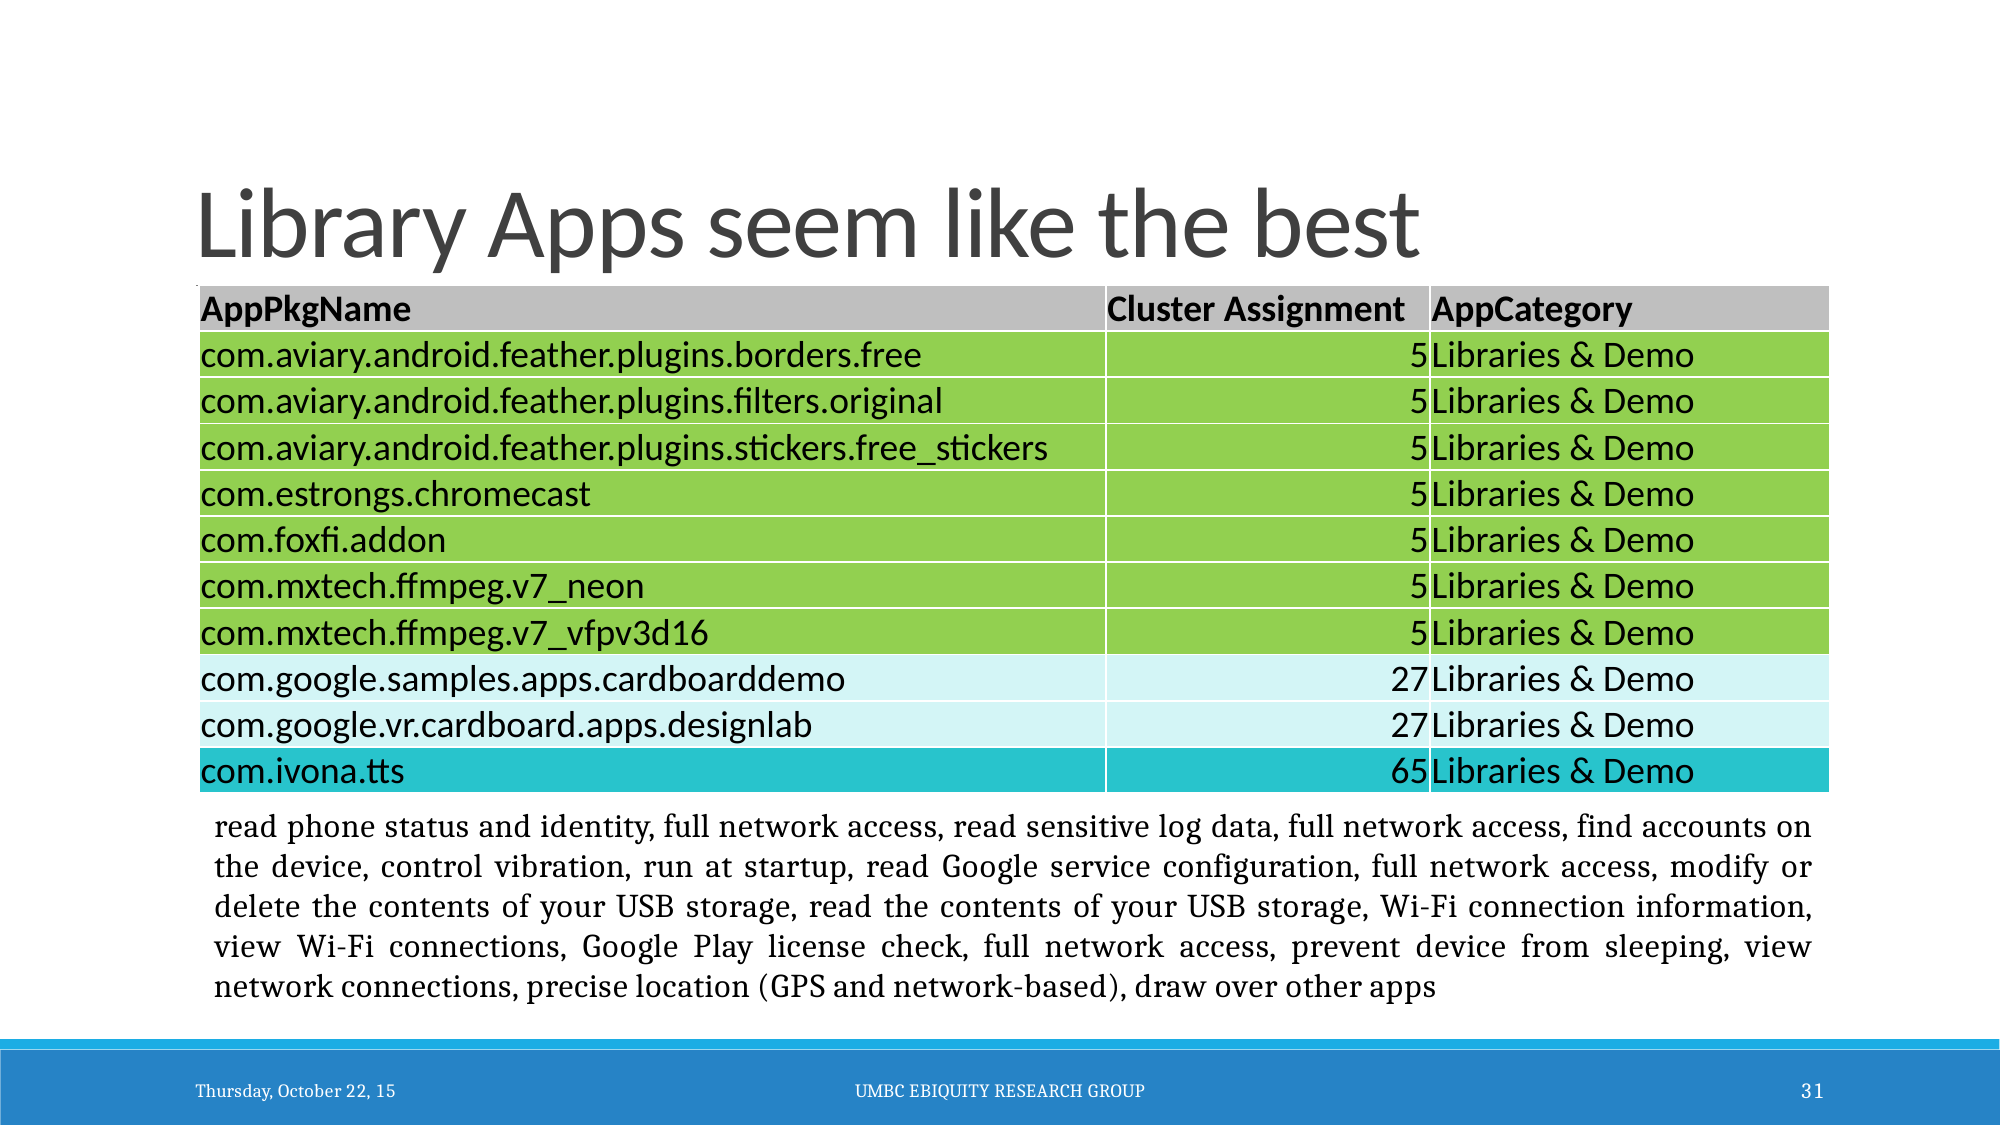

# Library Apps seem like the best
| AppPkgName | Cluster Assignment | AppCategory |
| --- | --- | --- |
| com.aviary.android.feather.plugins.borders.free | 5 | Libraries & Demo |
| com.aviary.android.feather.plugins.filters.original | 5 | Libraries & Demo |
| com.aviary.android.feather.plugins.stickers.free\_stickers | 5 | Libraries & Demo |
| com.estrongs.chromecast | 5 | Libraries & Demo |
| com.foxfi.addon | 5 | Libraries & Demo |
| com.mxtech.ffmpeg.v7\_neon | 5 | Libraries & Demo |
| com.mxtech.ffmpeg.v7\_vfpv3d16 | 5 | Libraries & Demo |
| com.google.samples.apps.cardboarddemo | 27 | Libraries & Demo |
| com.google.vr.cardboard.apps.designlab | 27 | Libraries & Demo |
| com.ivona.tts | 65 | Libraries & Demo |
read phone status and identity, full network access, read sensitive log data, full network access, find accounts on the device, control vibration, run at startup, read Google service configuration, full network access, modify or delete the contents of your USB storage, read the contents of your USB storage, Wi-Fi connection information, view Wi-Fi connections, Google Play license check, full network access, prevent device from sleeping, view network connections, precise location (GPS and network-based), draw over other apps
Thursday, October 22, 15
UMBC Ebiquity Research Group
31